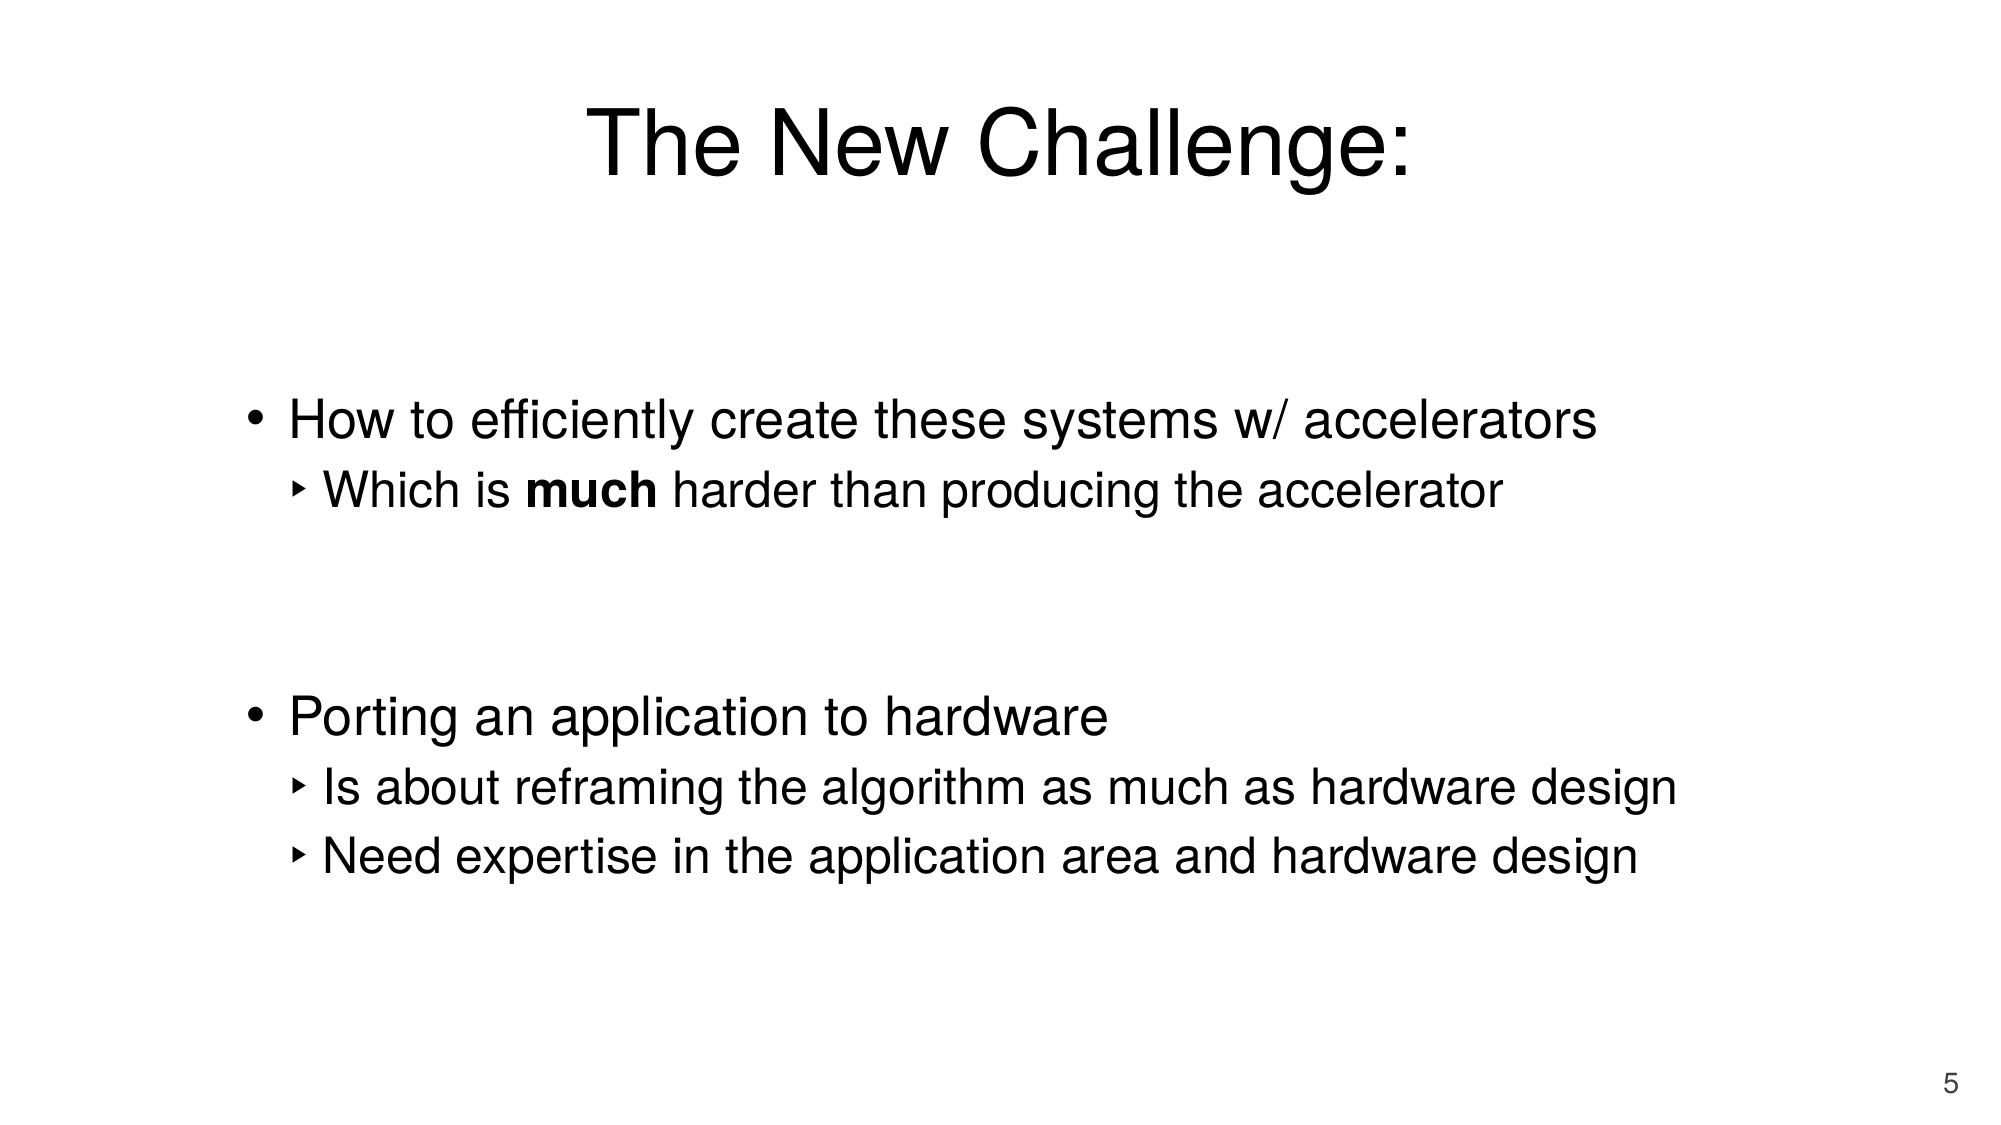

# The New Challenge:
How to efficiently create these systems w/ accelerators
Which is much harder than producing the accelerator

Porting an application to hardware
Is about reframing the algorithm as much as hardware design
Need expertise in the application area and hardware design
5